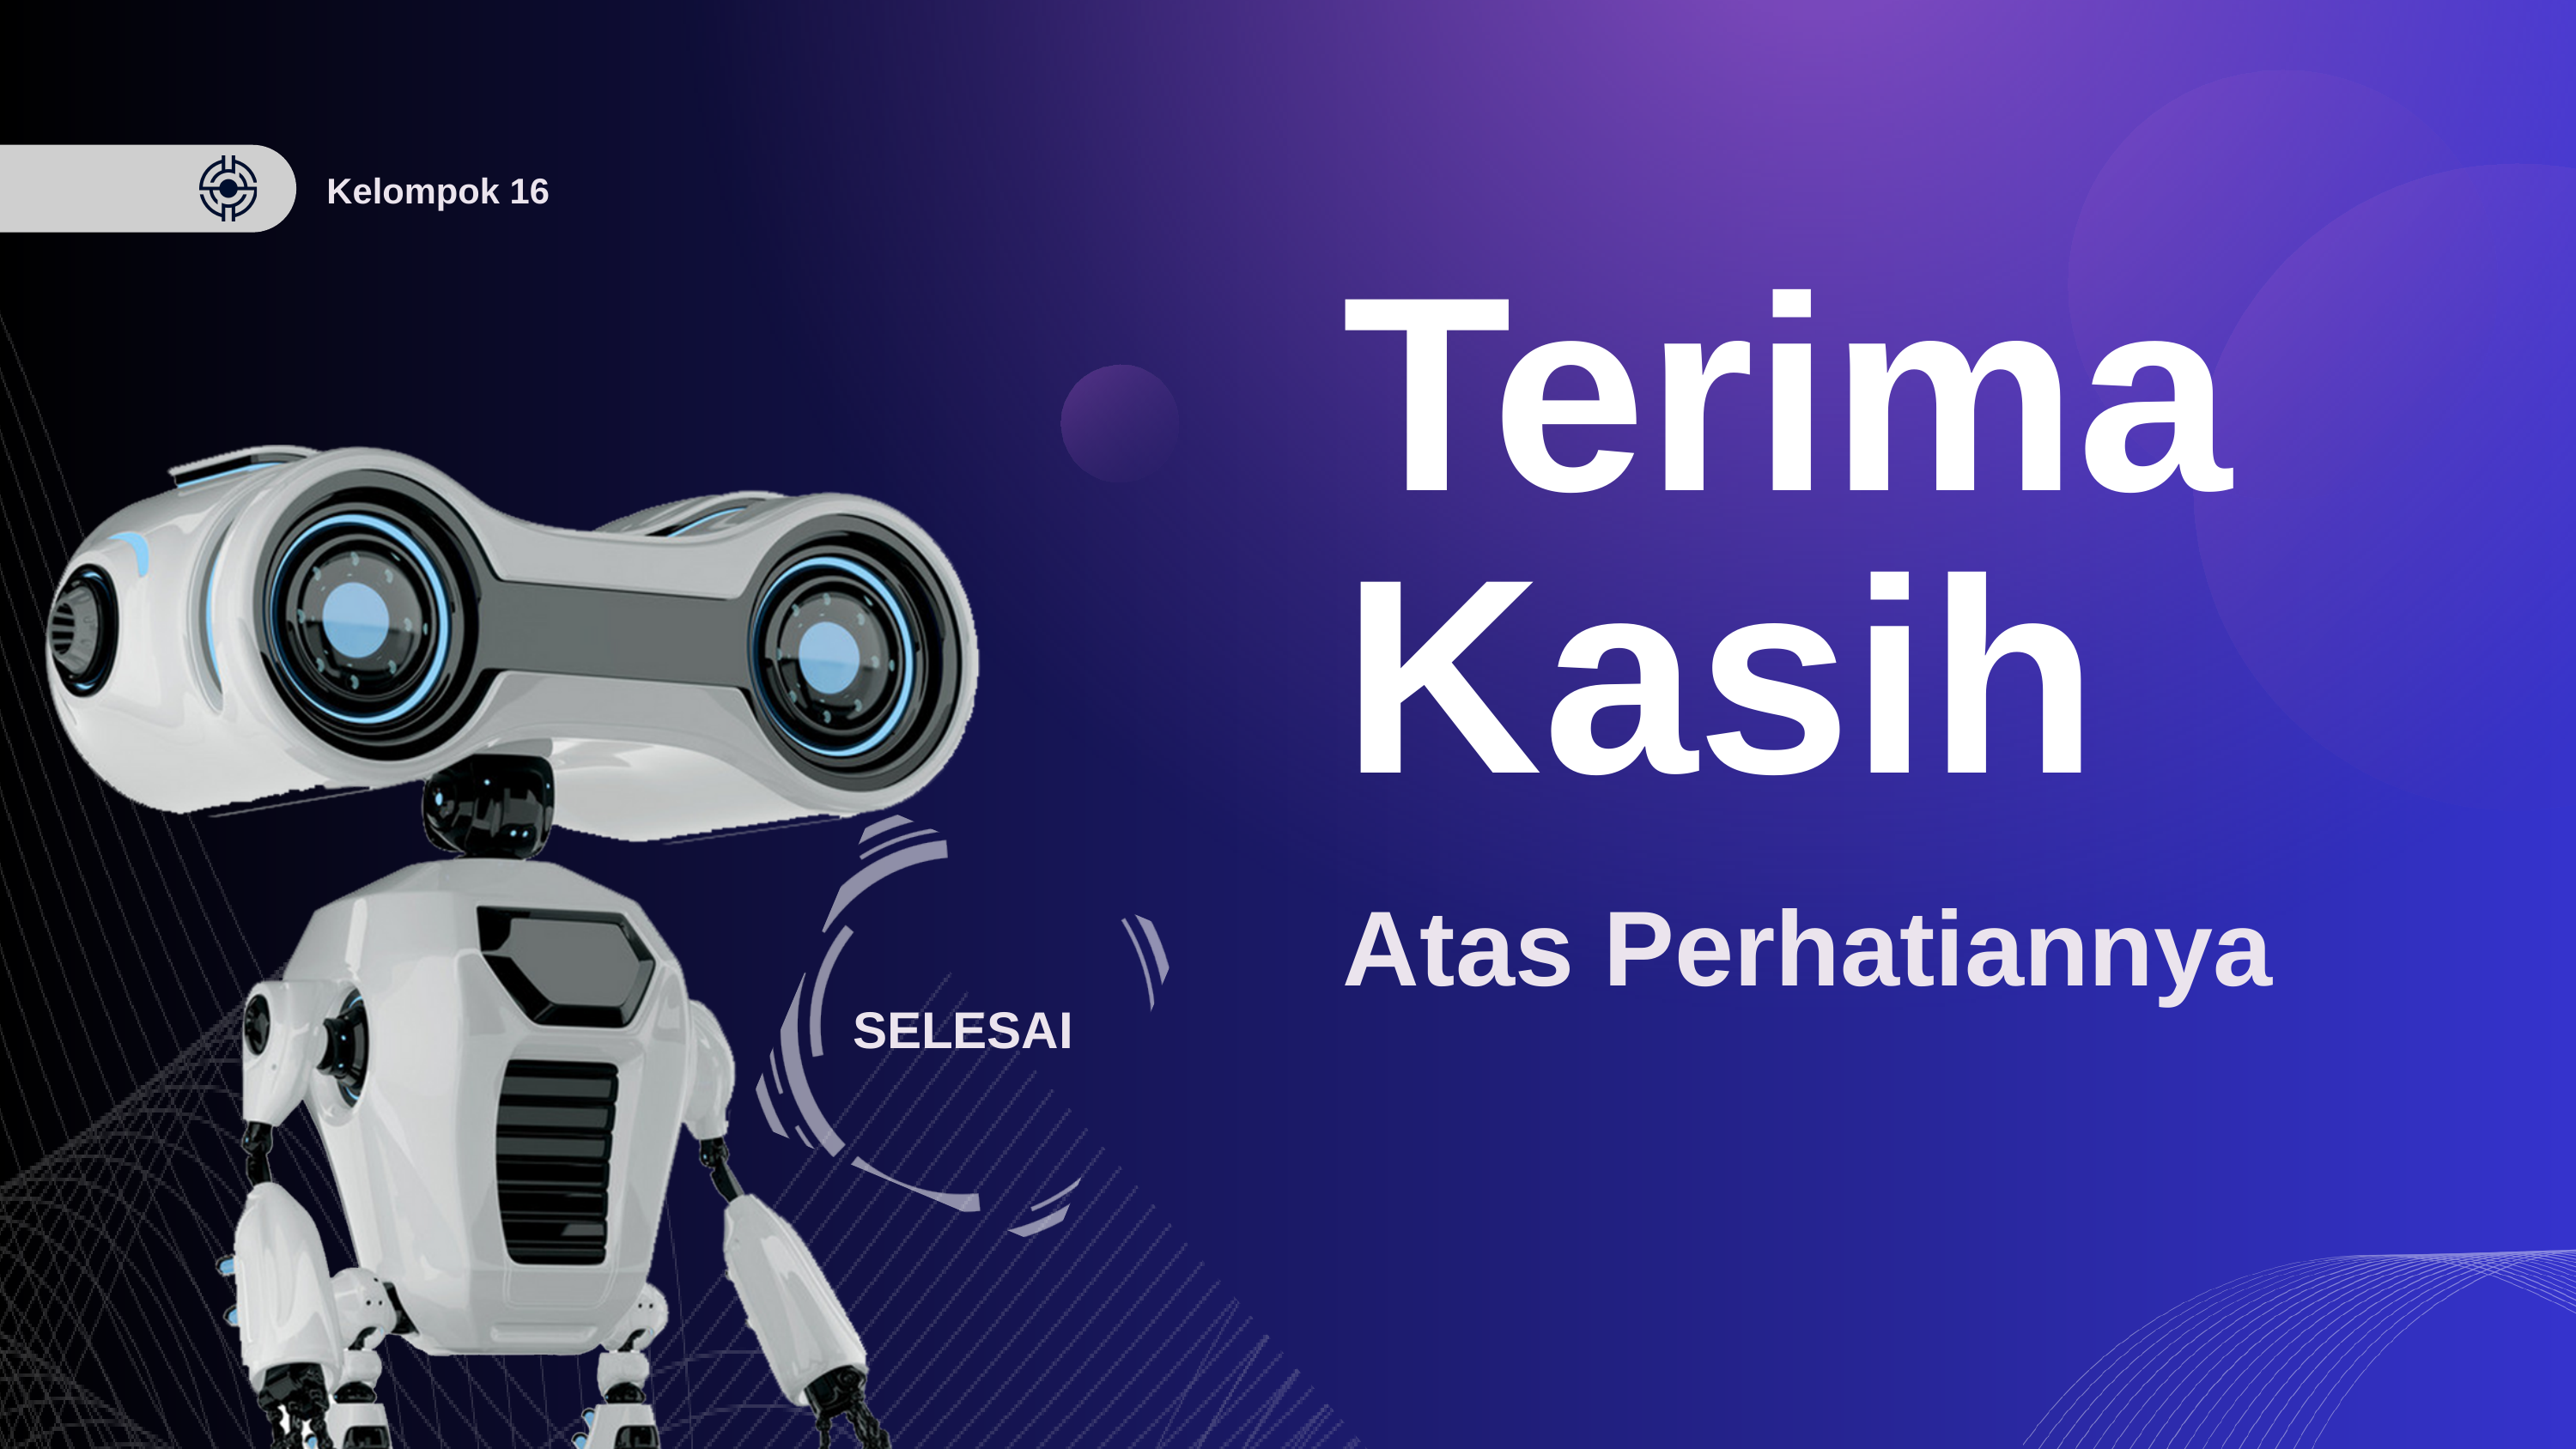

Kelompok 16

Terima Kasih

Atas Perhatiannya

SELESAI